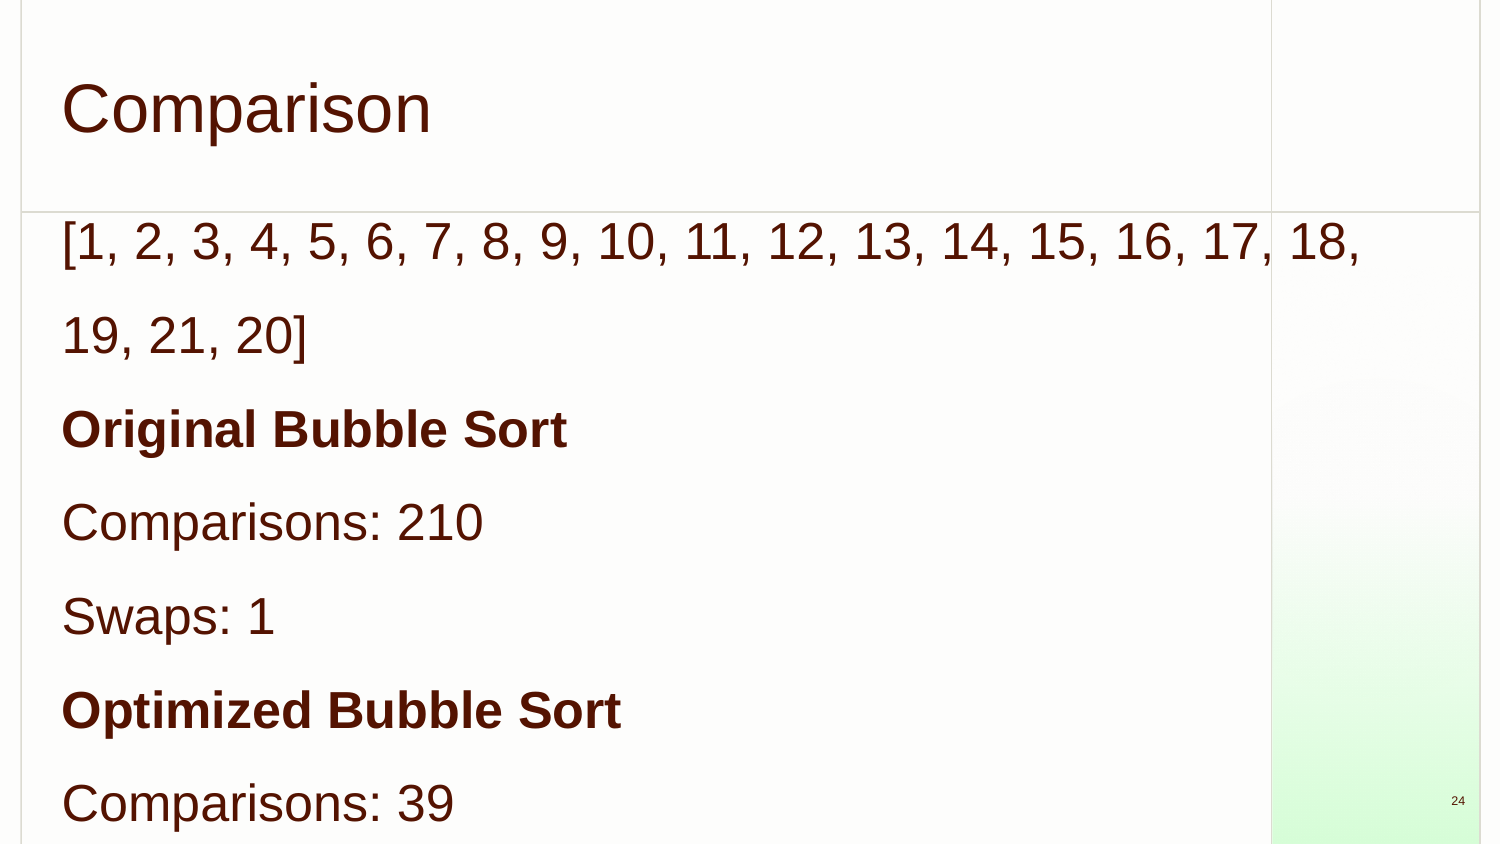

# Comparison
[1, 2, 3, 4, 5, 6, 7, 8, 9, 10, 11, 12, 13, 14, 15, 16, 17, 18, 19, 21, 20]
Original Bubble Sort
Comparisons: 210
Swaps: 1
Optimized Bubble Sort
Comparisons: 39
Swaps: 1
24